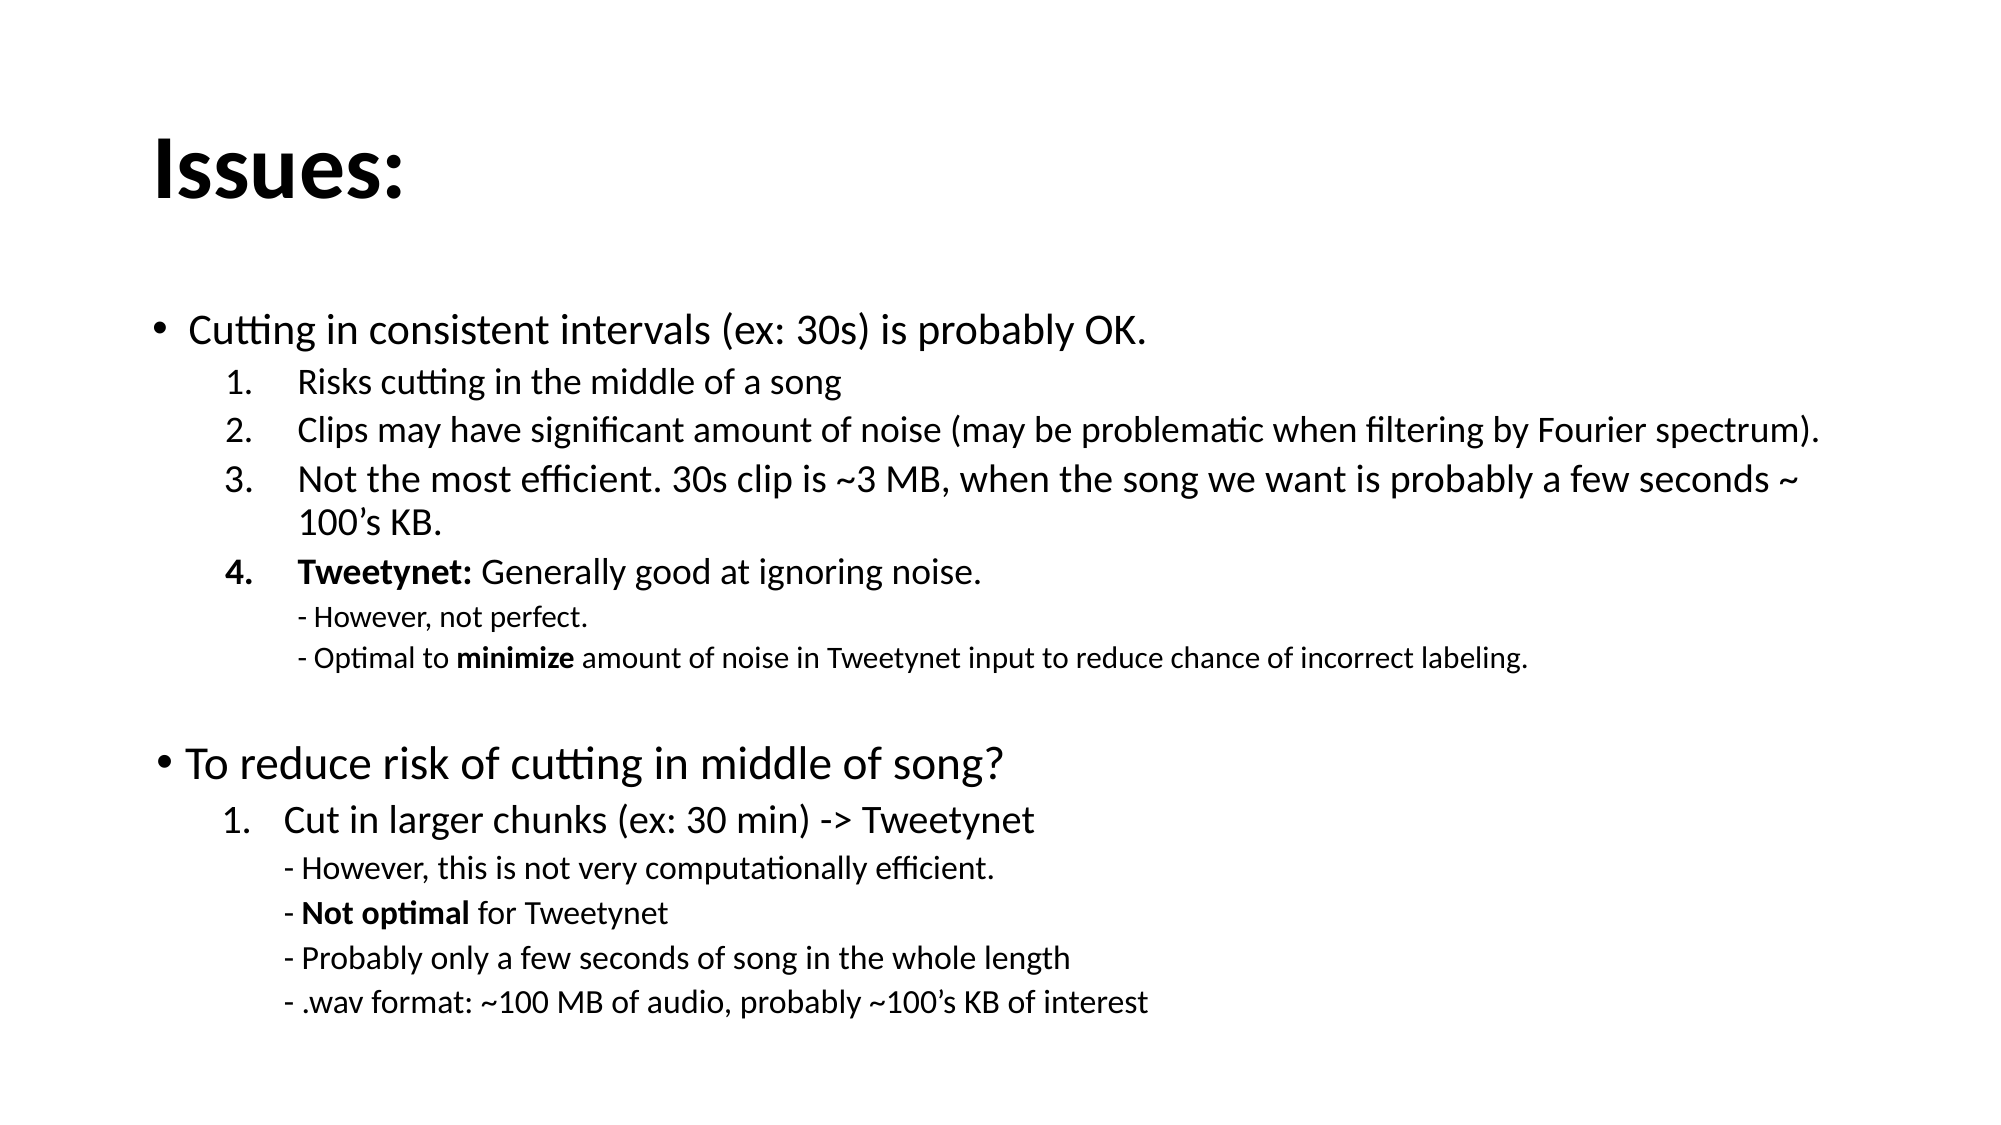

# Issues:
Cutting in consistent intervals (ex: 30s) is probably OK.
Risks cutting in the middle of a song
Clips may have significant amount of noise (may be problematic when filtering by Fourier spectrum).
Not the most efficient. 30s clip is ~3 MB, when the song we want is probably a few seconds ~ 100’s KB.
Tweetynet: Generally good at ignoring noise.
- However, not perfect.
- Optimal to minimize amount of noise in Tweetynet input to reduce chance of incorrect labeling.

To reduce risk of cutting in middle of song?
Cut in larger chunks (ex: 30 min) -> Tweetynet
- However, this is not very computationally efficient.
- Not optimal for Tweetynet
	- Probably only a few seconds of song in the whole length
	- .wav format: ~100 MB of audio, probably ~100’s KB of interest